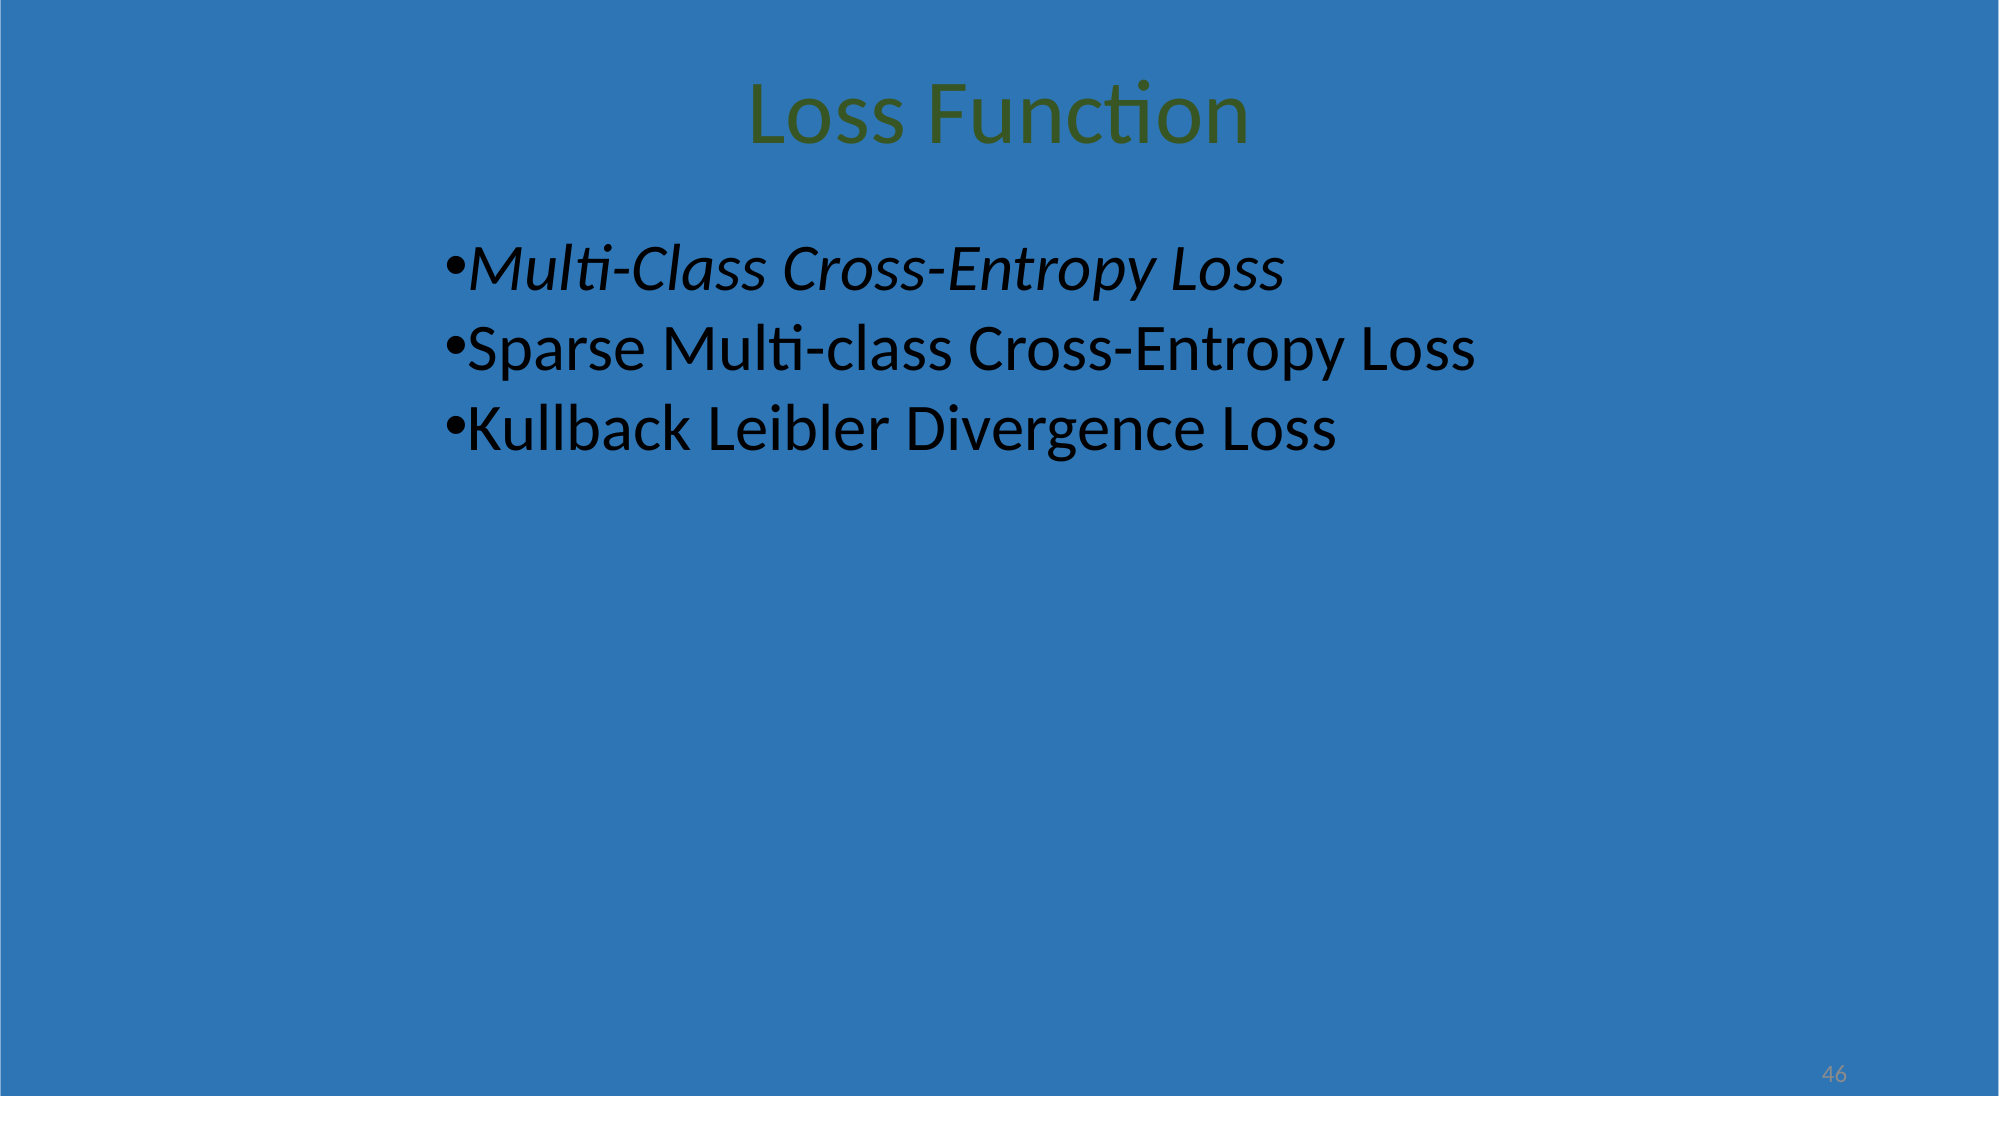

# Loss Function
Multi-Class Cross-Entropy Loss
Sparse Multi-class Cross-Entropy Loss
Kullback Leibler Divergence Loss
46